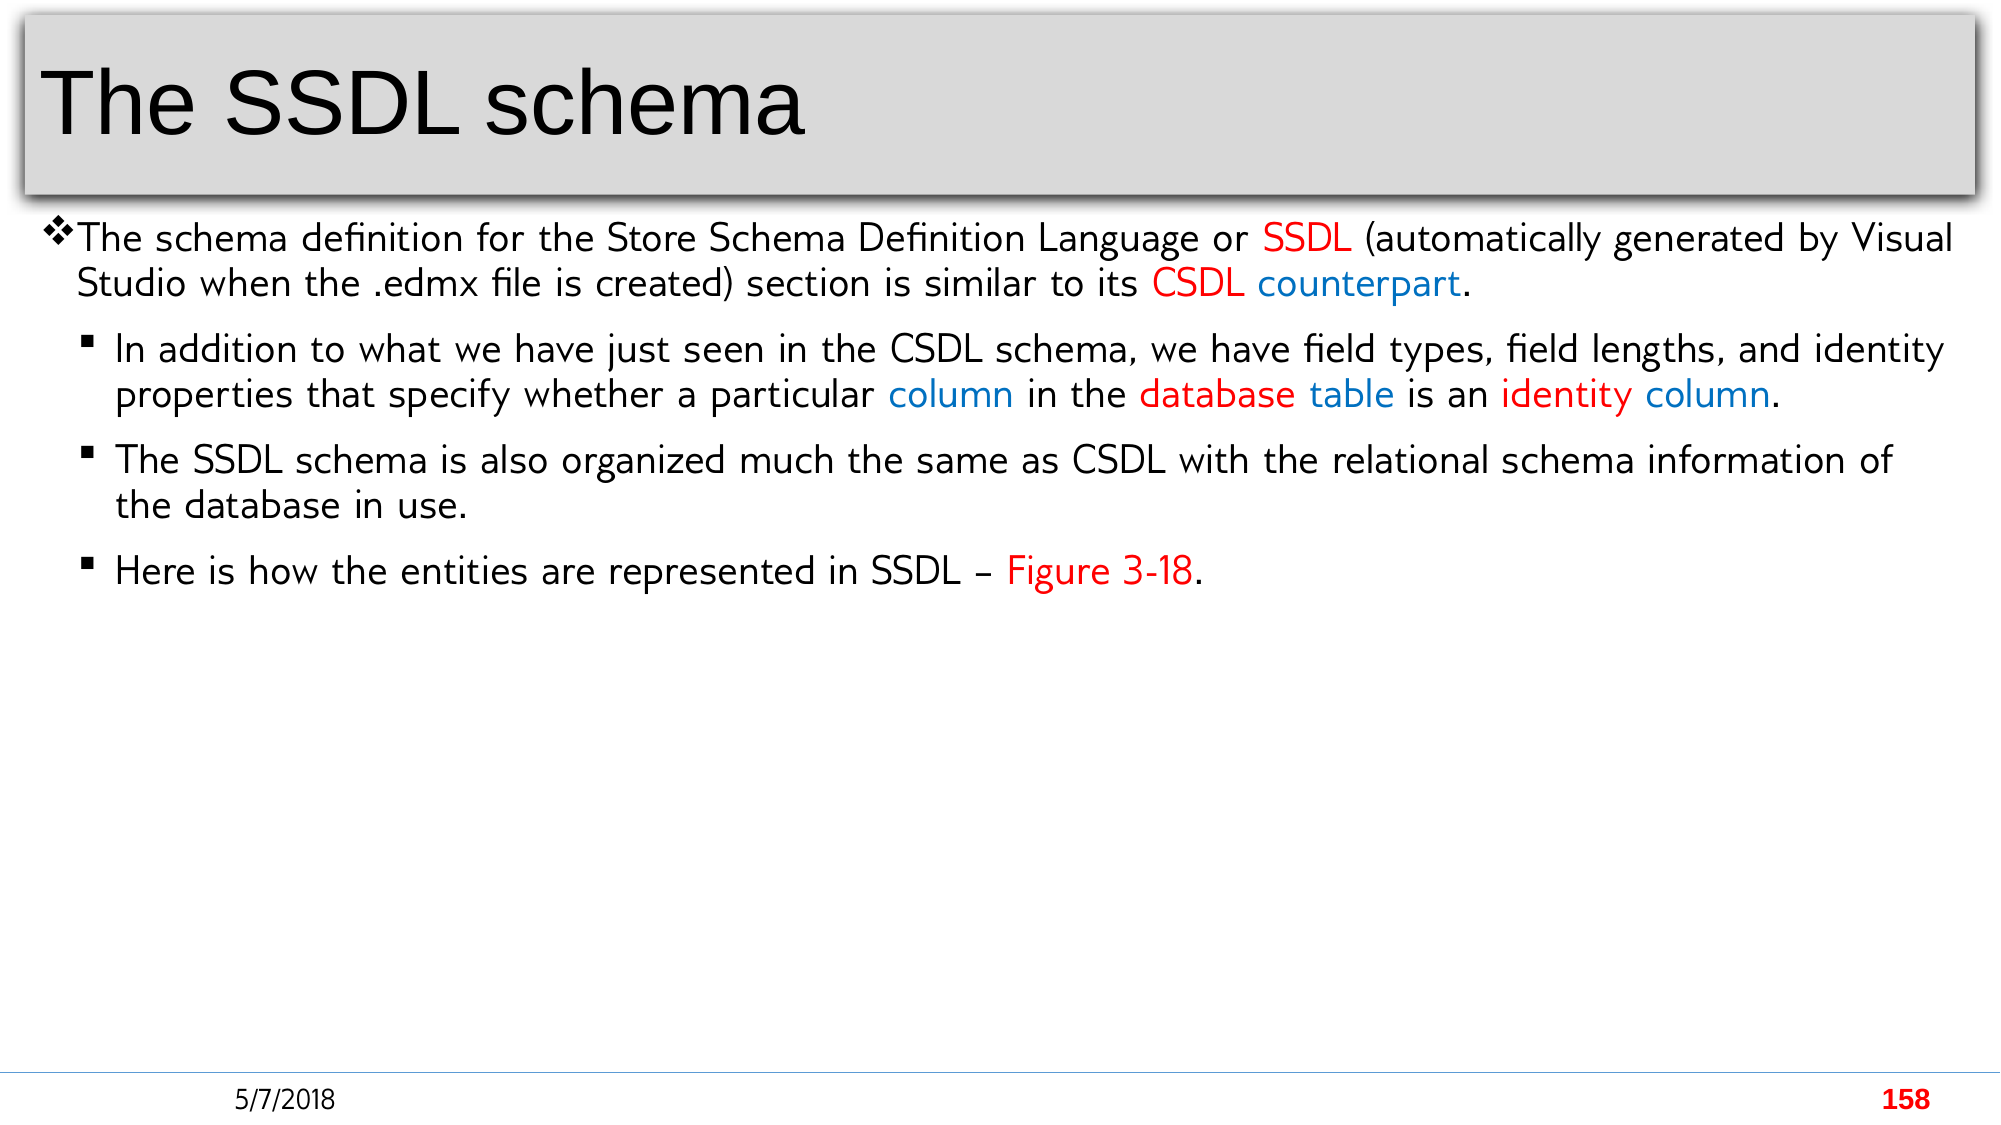

# The SSDL schema
The schema definition for the Store Schema Definition Language or SSDL (automatically generated by Visual Studio when the .edmx file is created) section is similar to its CSDL counterpart.
In addition to what we have just seen in the CSDL schema, we have field types, field lengths, and identity properties that specify whether a particular column in the database table is an identity column.
The SSDL schema is also organized much the same as CSDL with the relational schema information of the database in use.
Here is how the entities are represented in SSDL – Figure 3-18.
5/7/2018
158